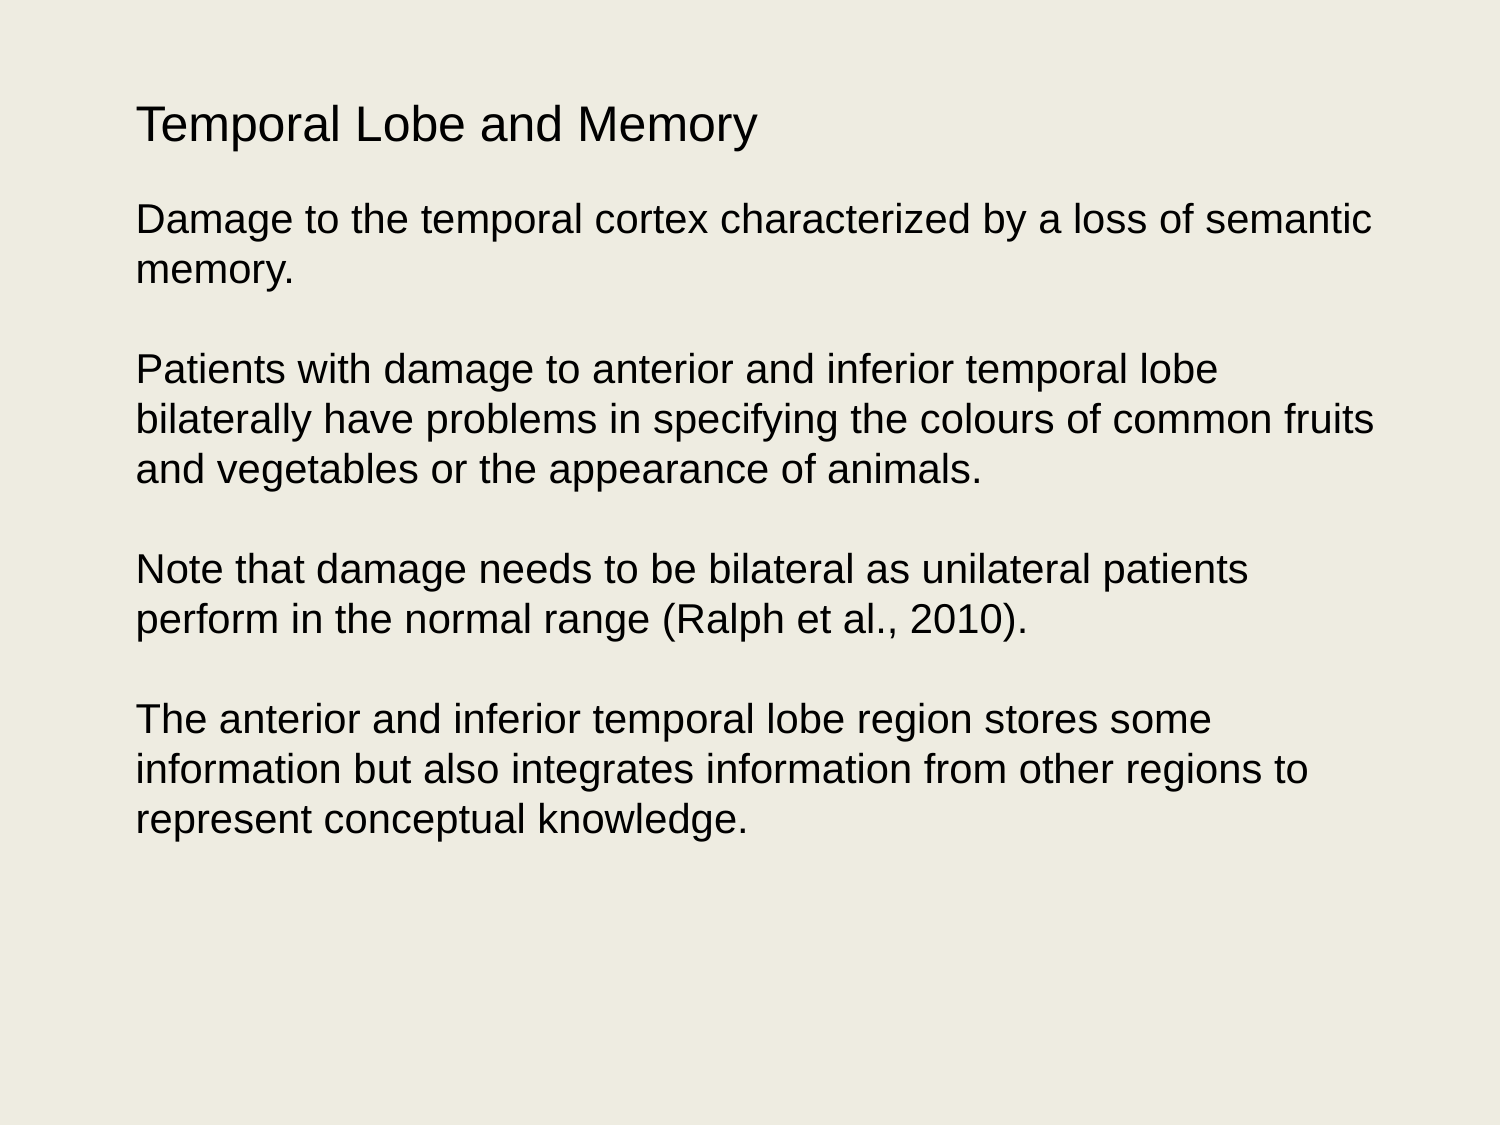

Temporal Lobe and Memory
Damage to the temporal cortex characterized by a loss of semantic memory.

Patients with damage to anterior and inferior temporal lobe bilaterally have problems in specifying the colours of common fruits and vegetables or the appearance of animals.

Note that damage needs to be bilateral as unilateral patients perform in the normal range (Ralph et al., 2010).

The anterior and inferior temporal lobe region stores some information but also integrates information from other regions to represent conceptual knowledge.